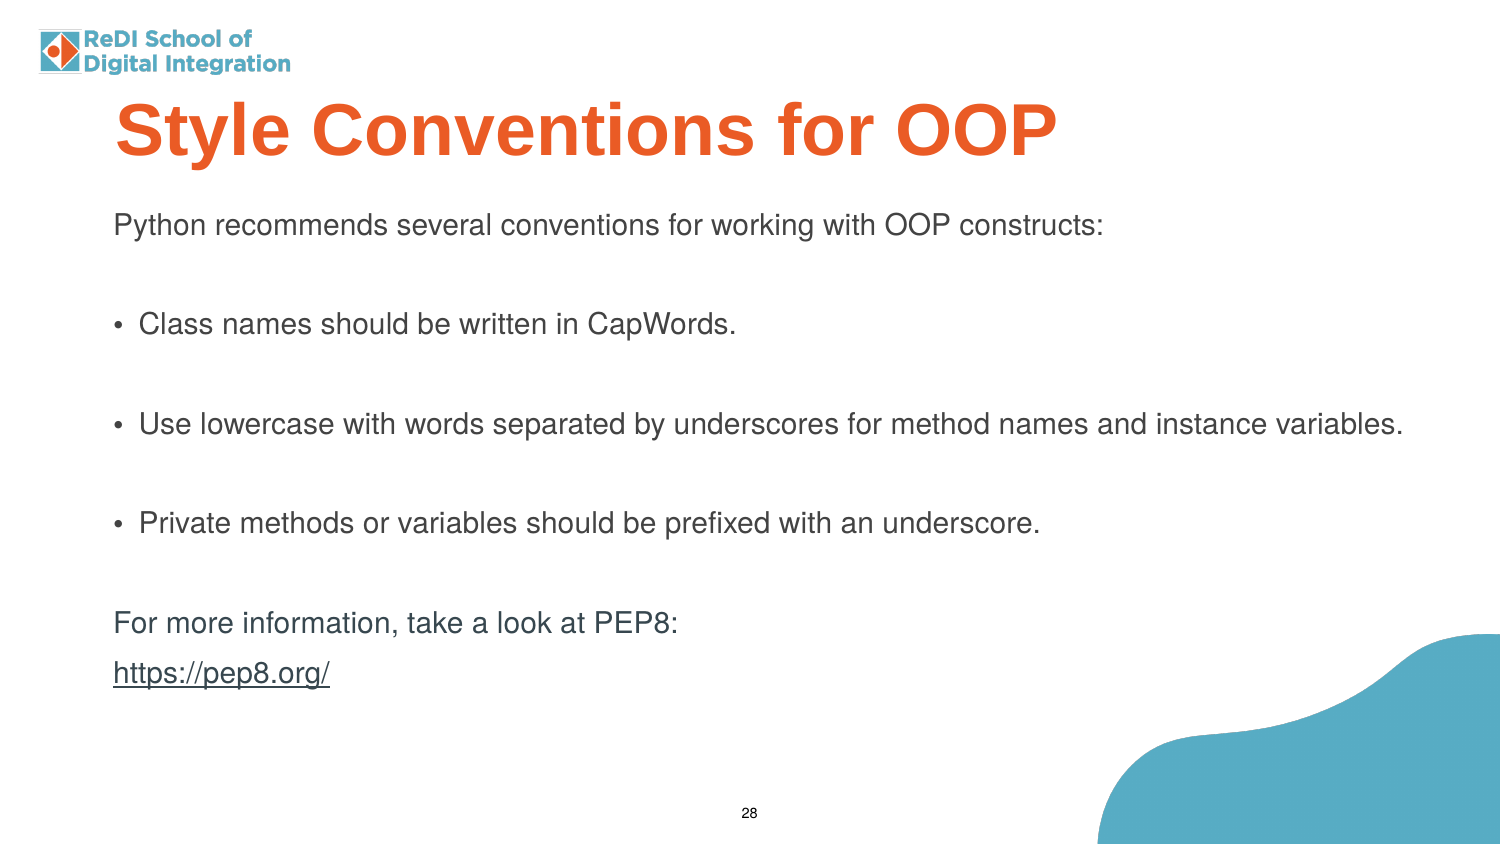

Style Conventions for OOP
Python recommends several conventions for working with OOP constructs:

Class names should be written in CapWords.

Use lowercase with words separated by underscores for method names and instance variables.

Private methods or variables should be prefixed with an underscore.

For more information, take a look at PEP8:
https://pep8.org/
28